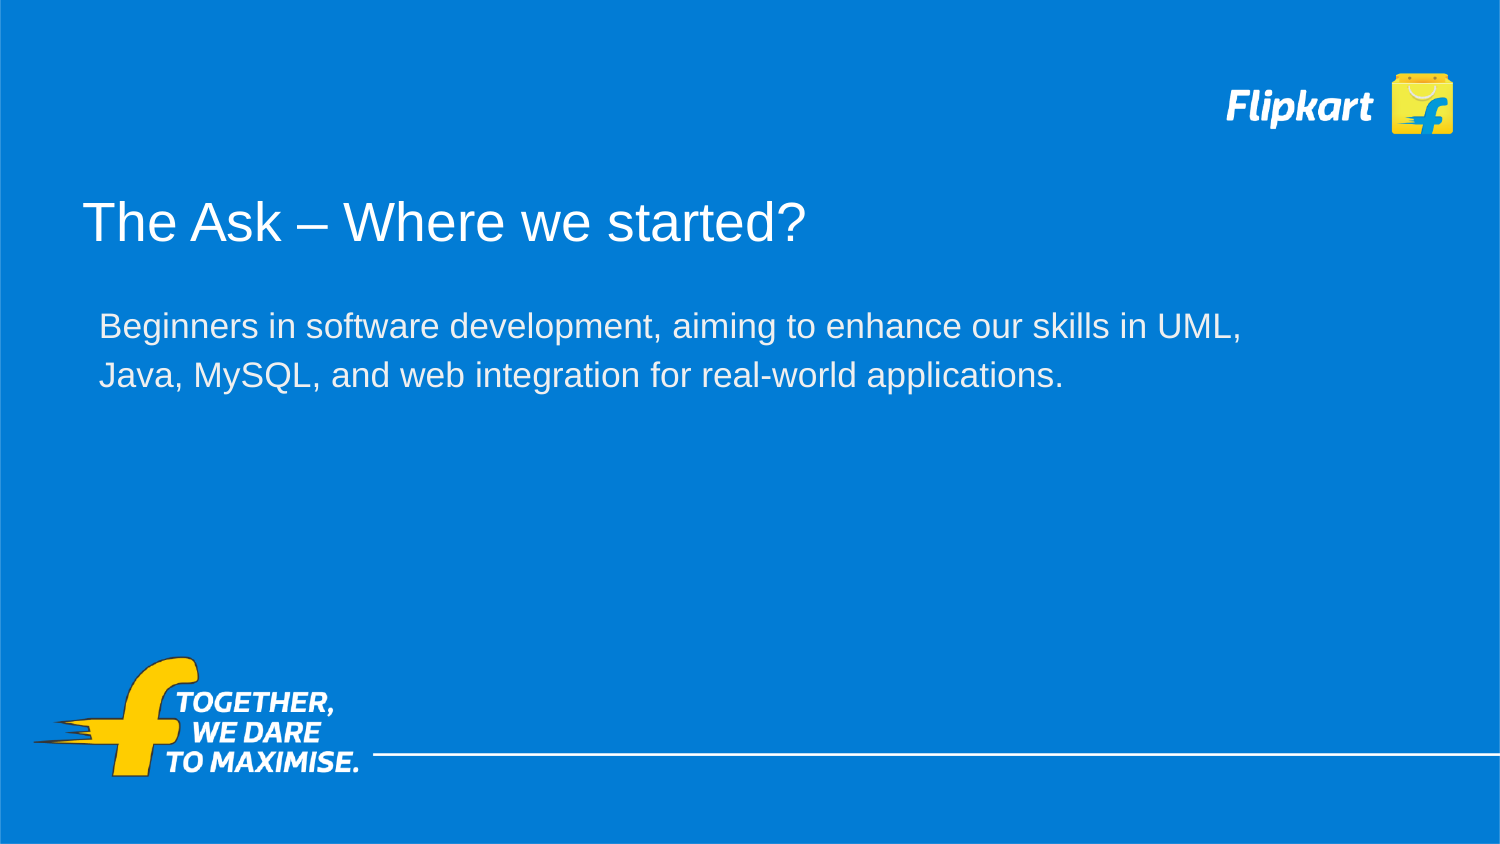

# The Ask – Where we started?

Beginners in software development, aiming to enhance our skills in UML, Java, MySQL, and web integration for real-world applications.